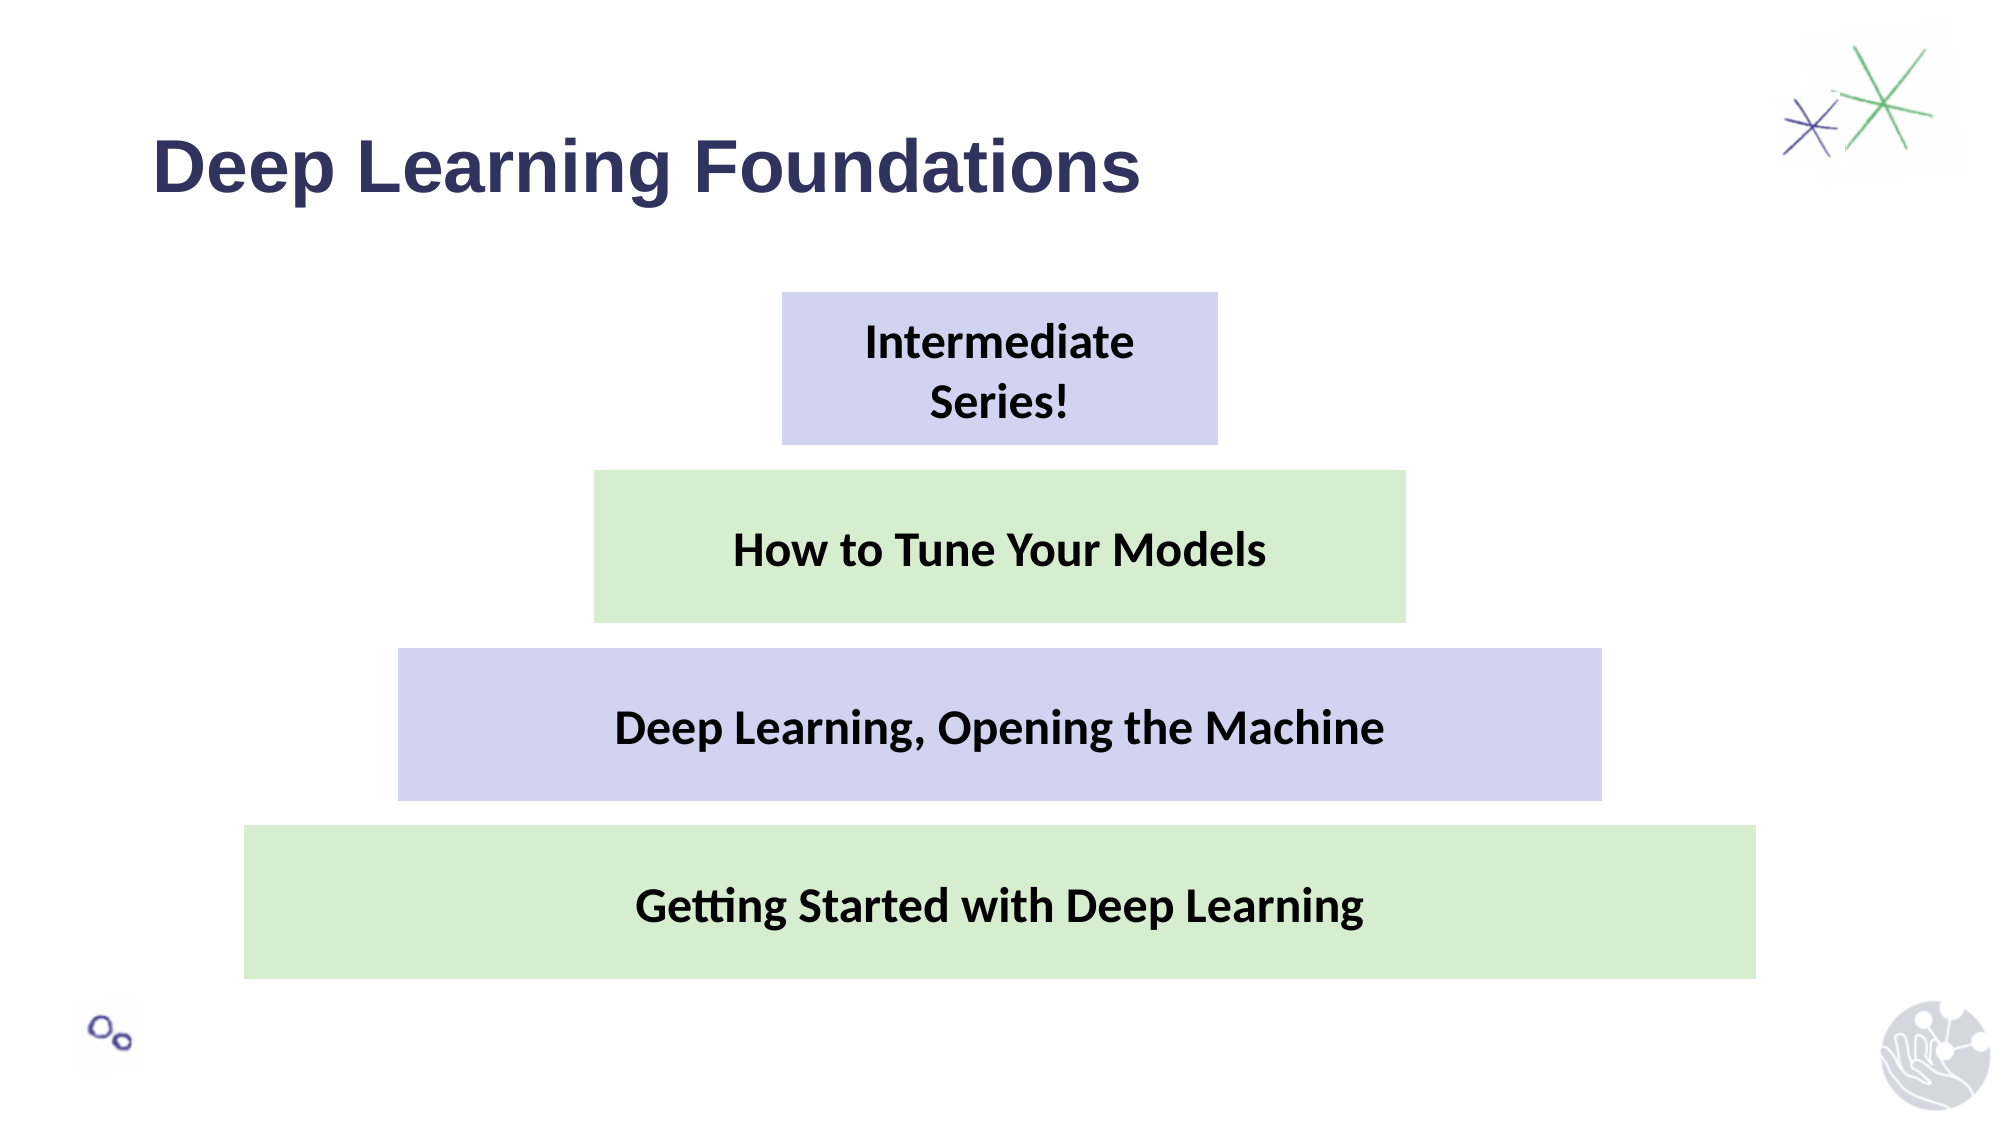

# Deep Learning Foundations
Intermediate Series!
How to Tune Your Models
Deep Learning, Opening the Machine
Getting Started with Deep Learning